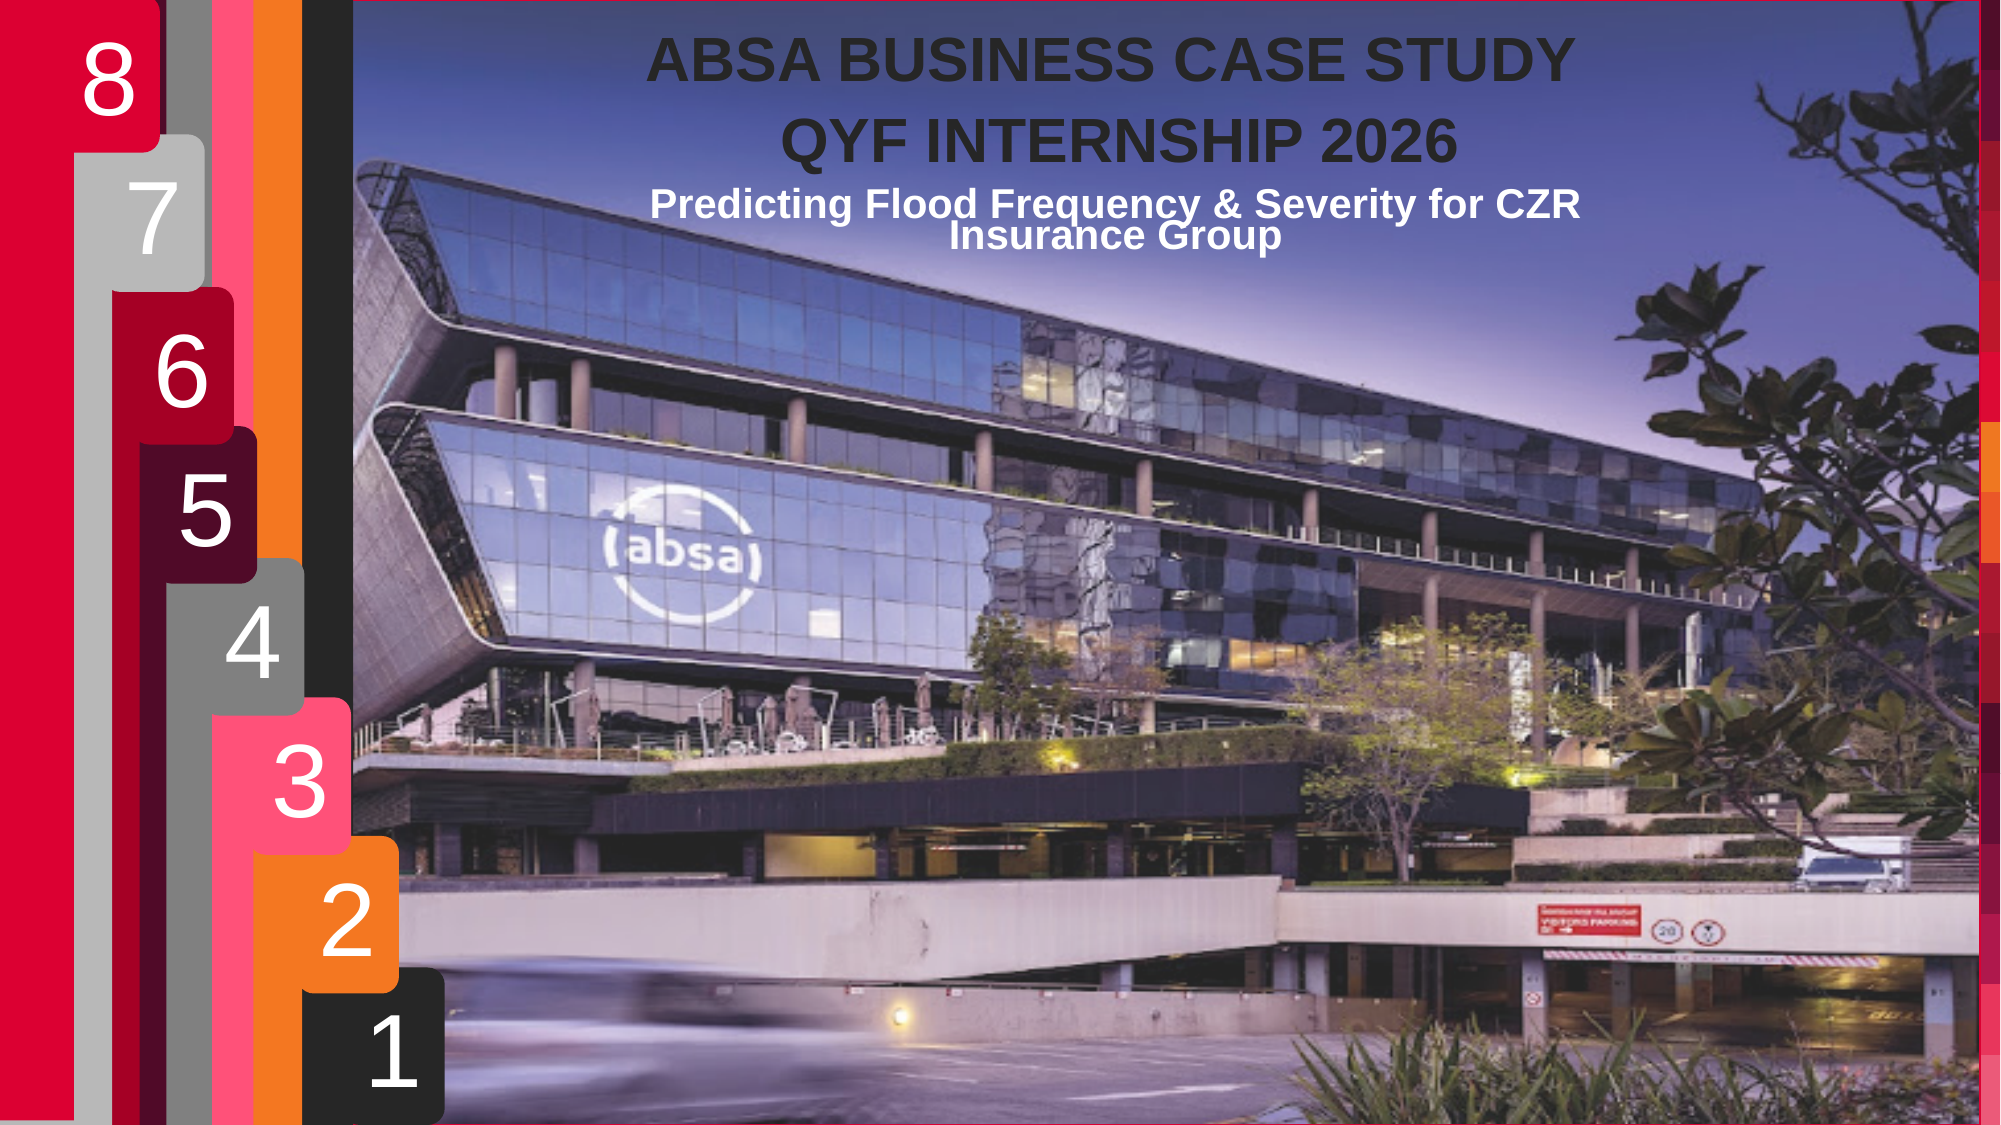

7

6

5

4

3

2

1

8
ABSA BUSINESS CASE STUDY
 QYF INTERNSHIP 2026
Predicting Flood Frequency & Severity for CZR Insurance Group